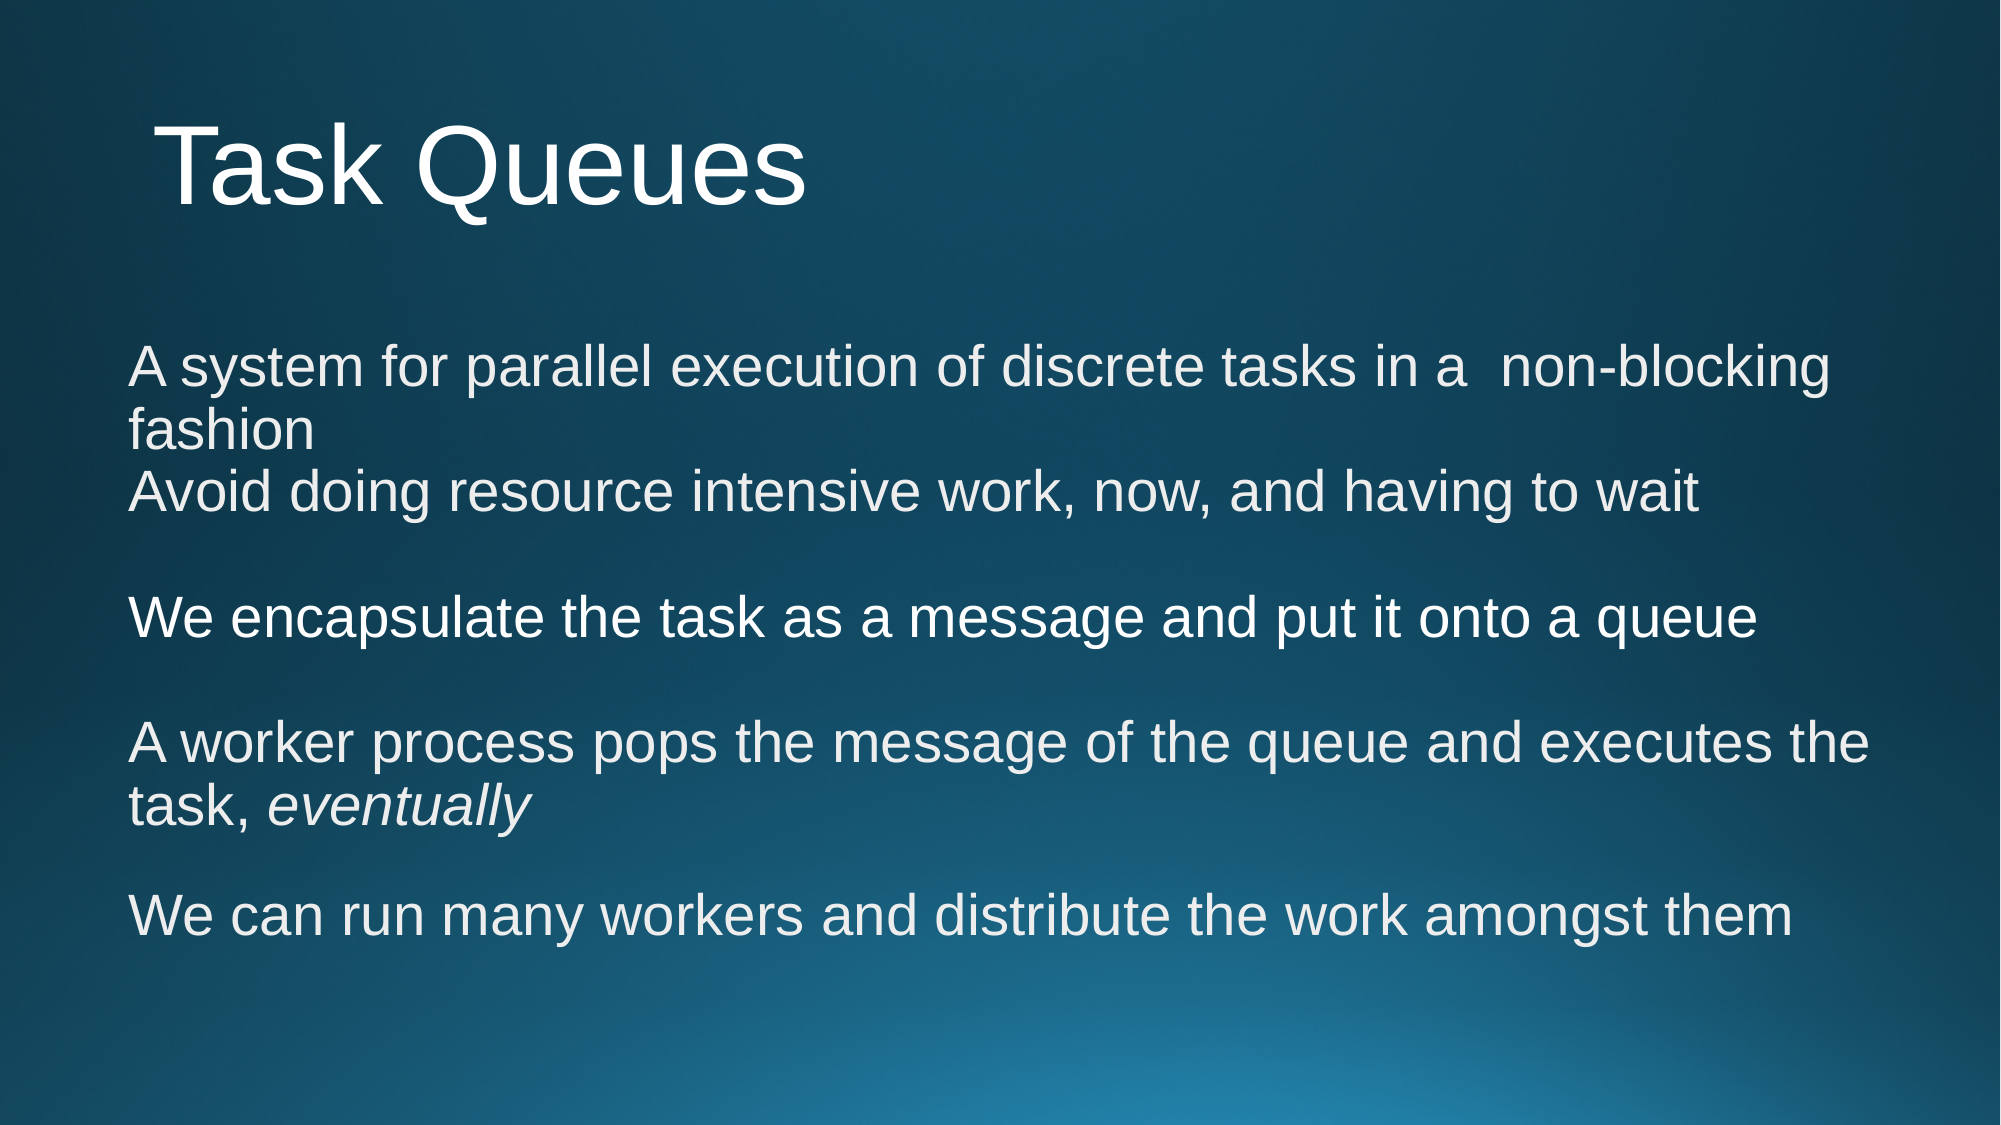

# Task Queues
A system for parallel execution of discrete tasks in a  non-blocking fashion
Avoid doing resource intensive work, now, and having to wait
We encapsulate the task as a message and put it onto a queue
A worker process pops the message of the queue and executes the task, eventually
We can run many workers and distribute the work amongst them